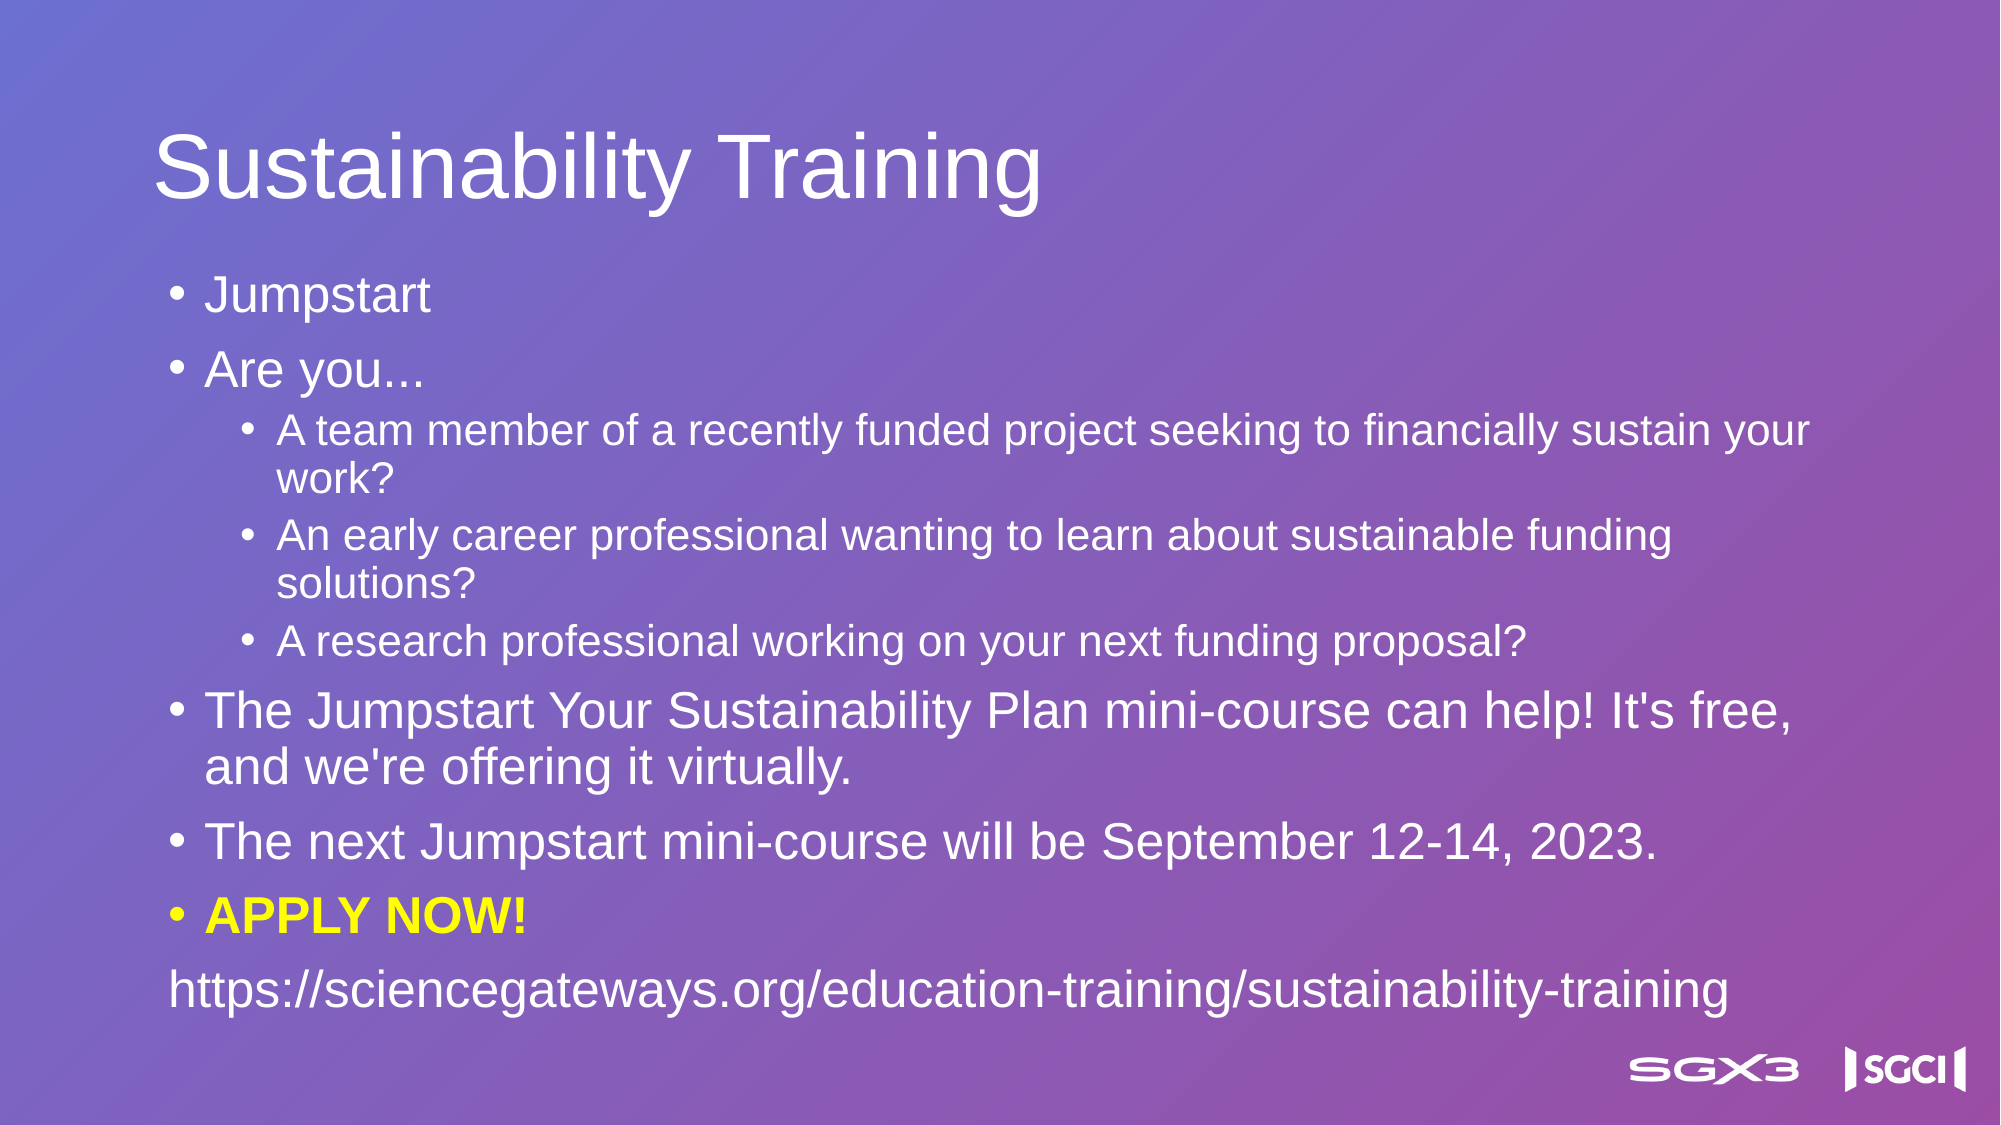

# Sustainability Training
Jumpstart
Are you...
A team member of a recently funded project seeking to financially sustain your work?
An early career professional wanting to learn about sustainable funding solutions?
A research professional working on your next funding proposal?
The Jumpstart Your Sustainability Plan mini-course can help! It's free, and we're offering it virtually.
The next Jumpstart mini-course will be September 12-14, 2023.
APPLY NOW!
https://sciencegateways.org/education-training/sustainability-training